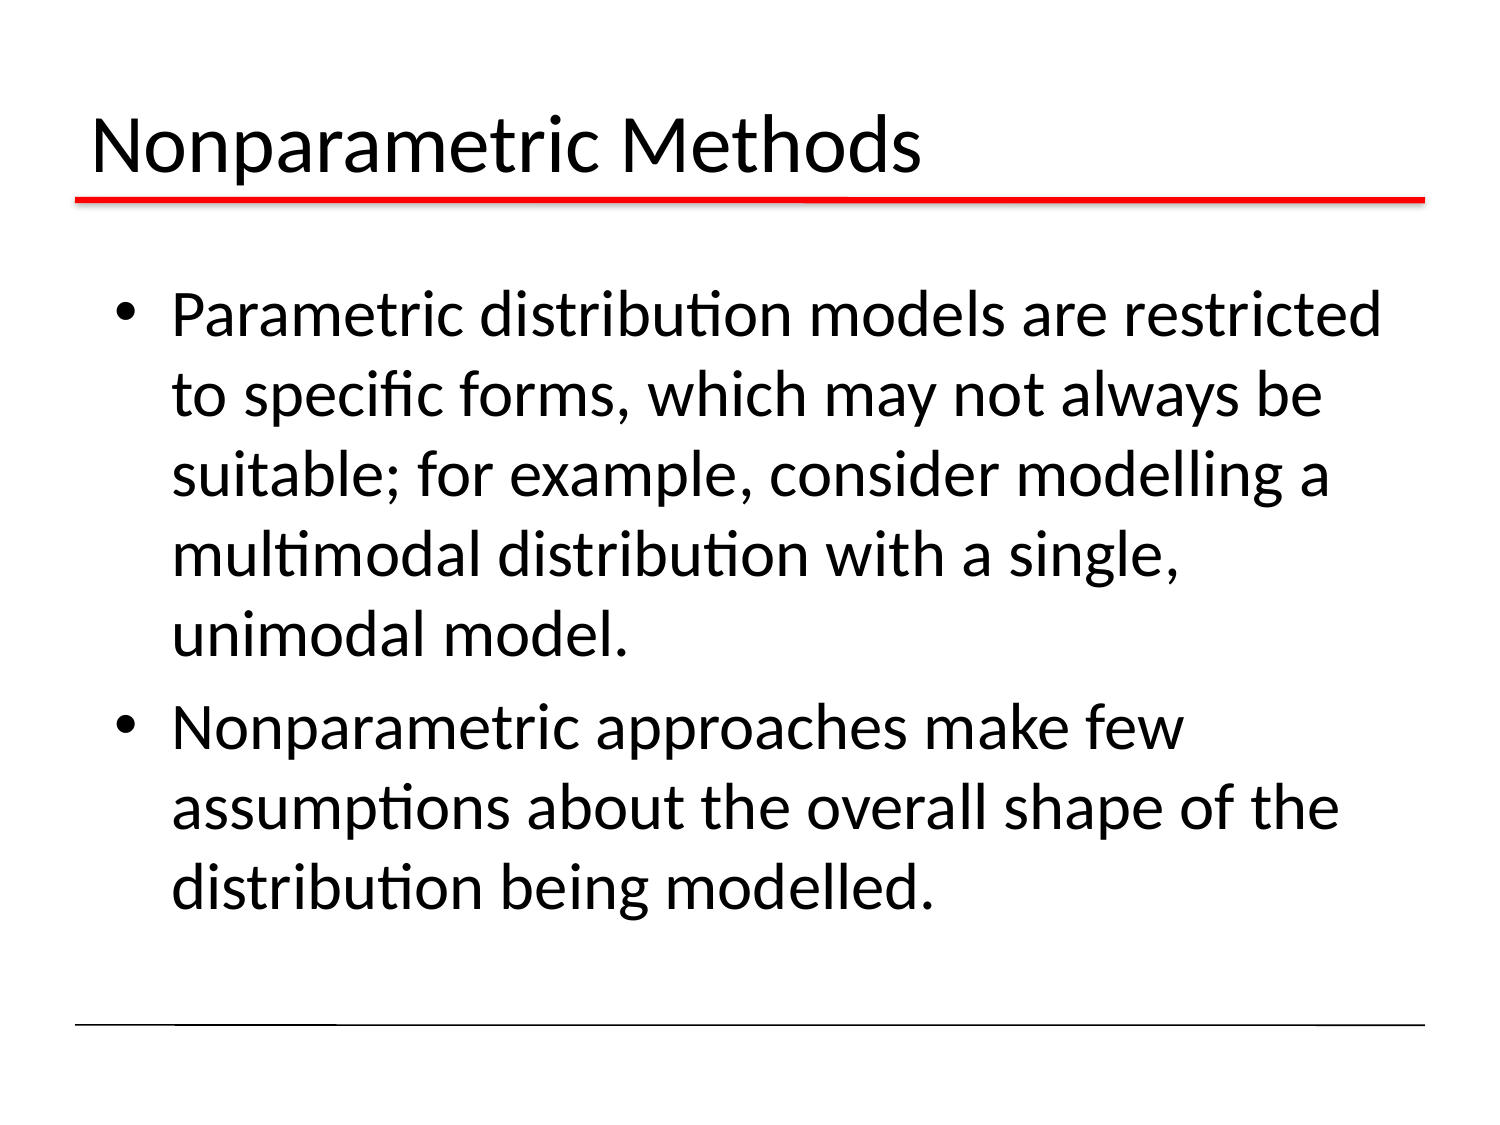

# Nonparametric Methods
Parametric distribution models are restricted to specific forms, which may not always be suitable; for example, consider modelling a multimodal distribution with a single, unimodal model.
Nonparametric approaches make few assumptions about the overall shape of the distribution being modelled.